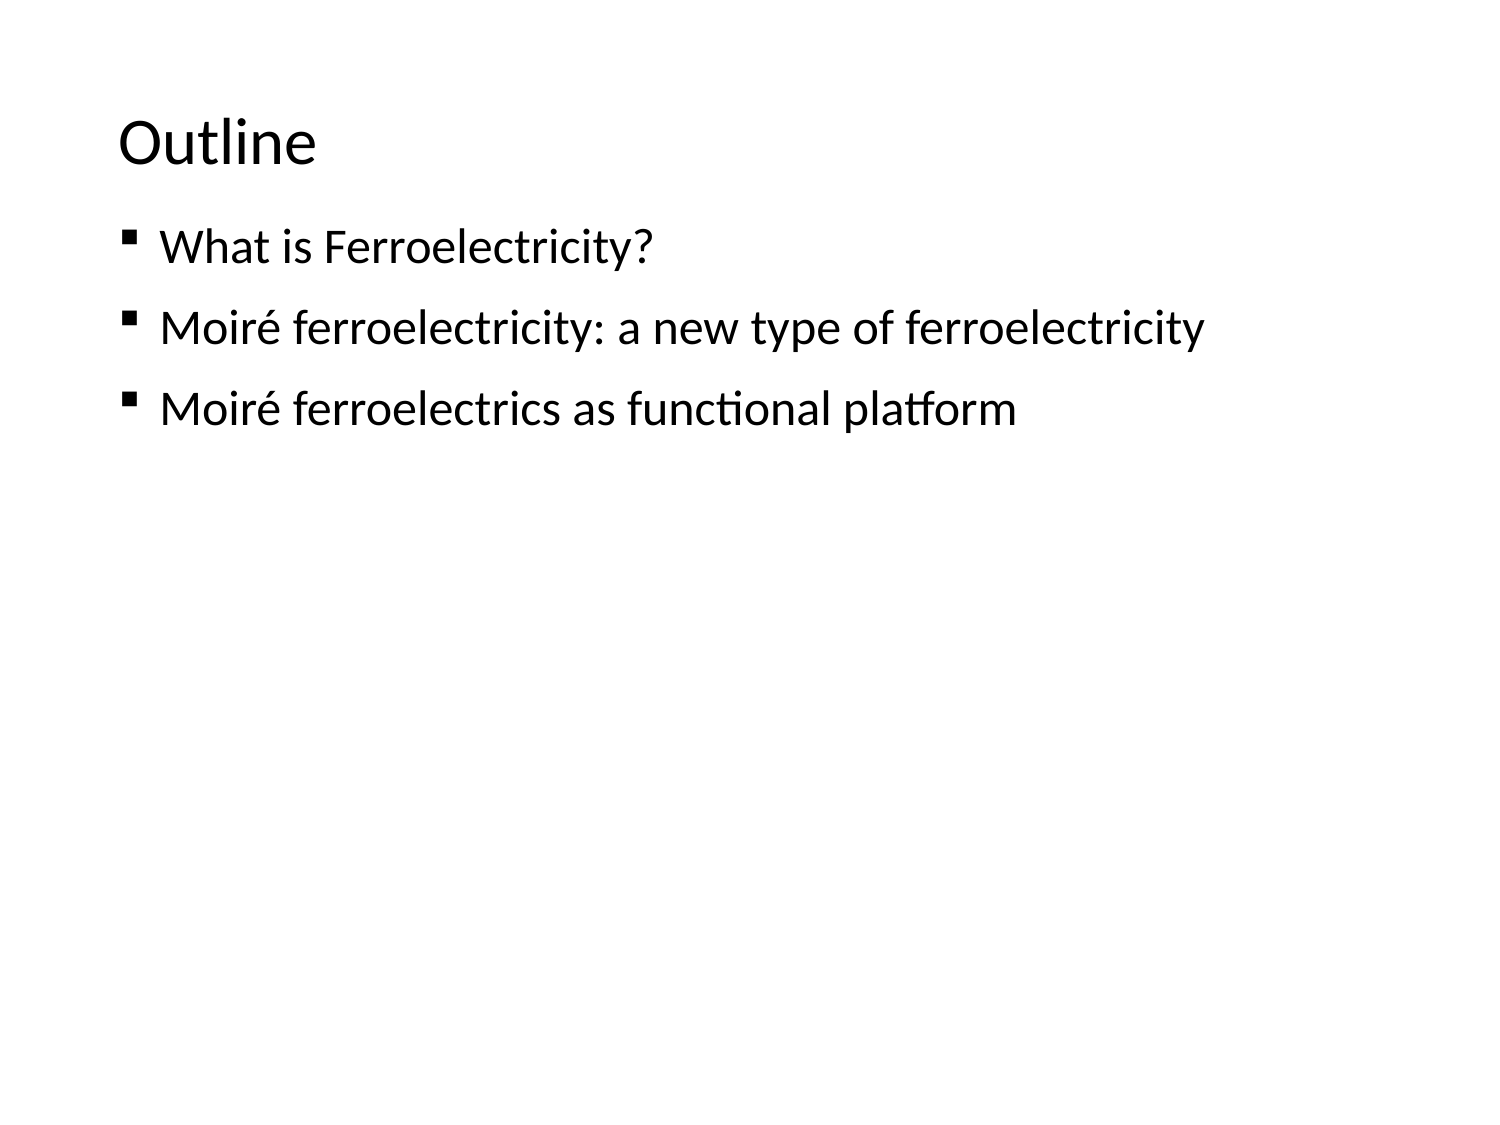

# Outline
What is Ferroelectricity?
Moiré ferroelectricity: a new type of ferroelectricity
Moiré ferroelectrics as functional platform